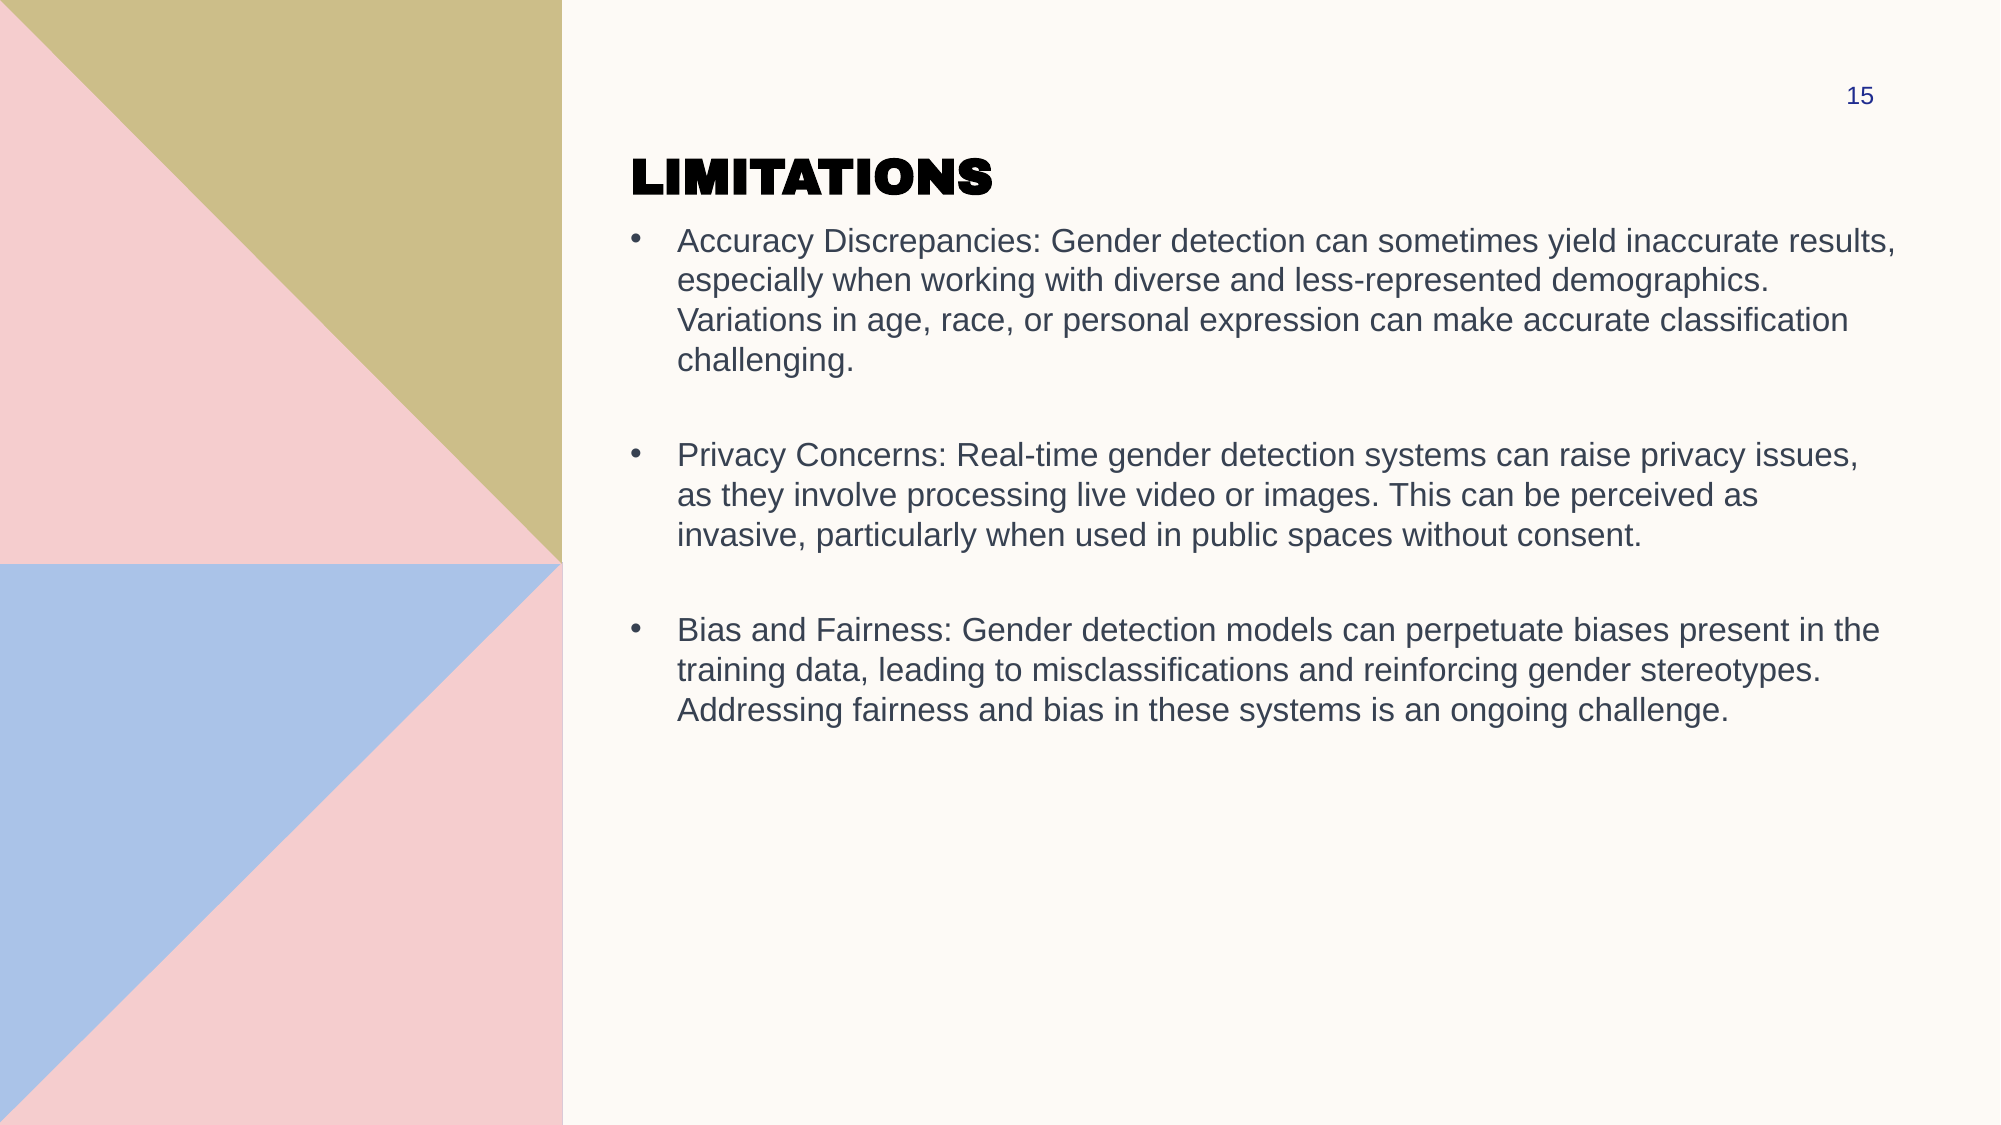

15
# limitations
Accuracy Discrepancies: Gender detection can sometimes yield inaccurate results, especially when working with diverse and less-represented demographics. Variations in age, race, or personal expression can make accurate classification challenging.

Privacy Concerns: Real-time gender detection systems can raise privacy issues, as they involve processing live video or images. This can be perceived as invasive, particularly when used in public spaces without consent.

Bias and Fairness: Gender detection models can perpetuate biases present in the training data, leading to misclassifications and reinforcing gender stereotypes. Addressing fairness and bias in these systems is an ongoing challenge.